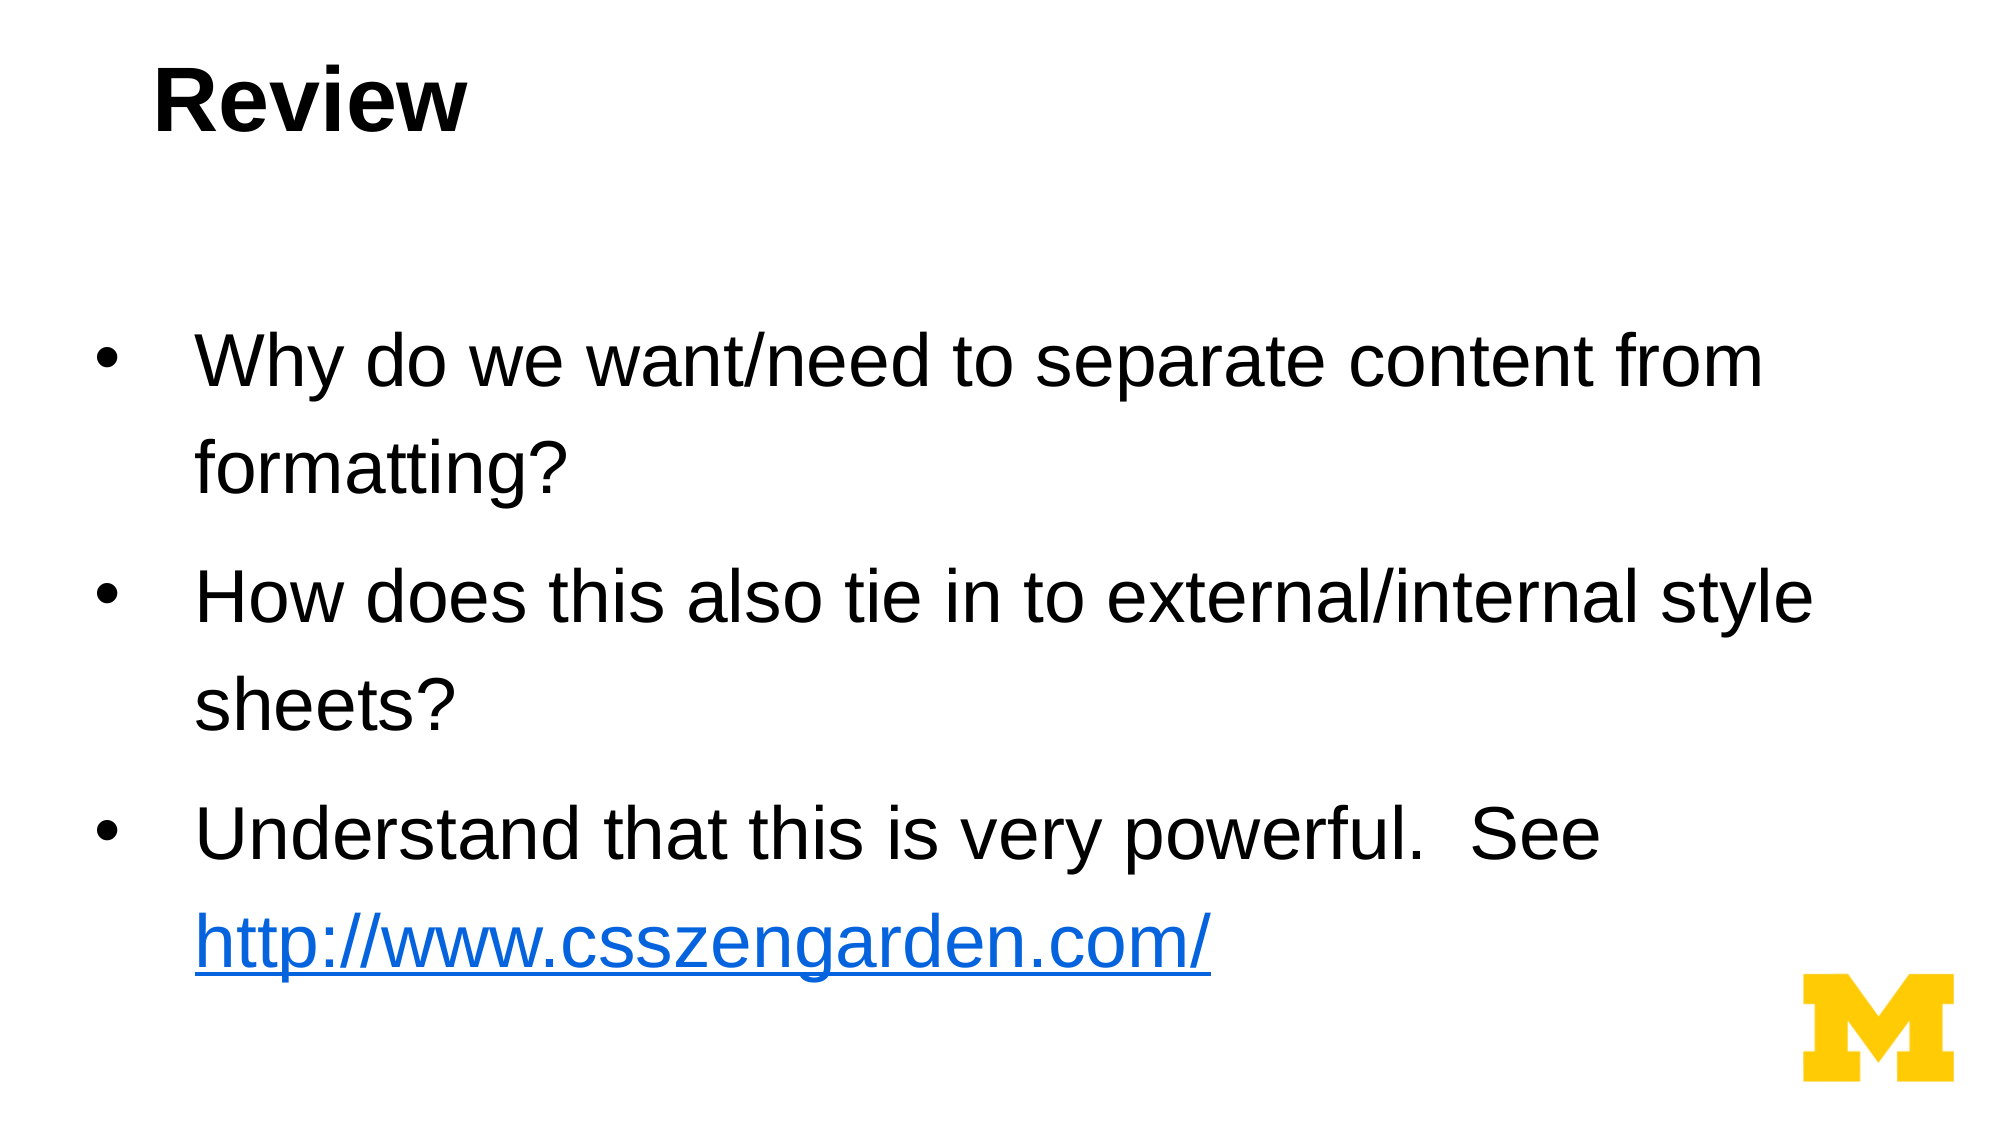

# Review
Why do we want/need to separate content from formatting?
How does this also tie in to external/internal style sheets?
Understand that this is very powerful.  See http://www.csszengarden.com/